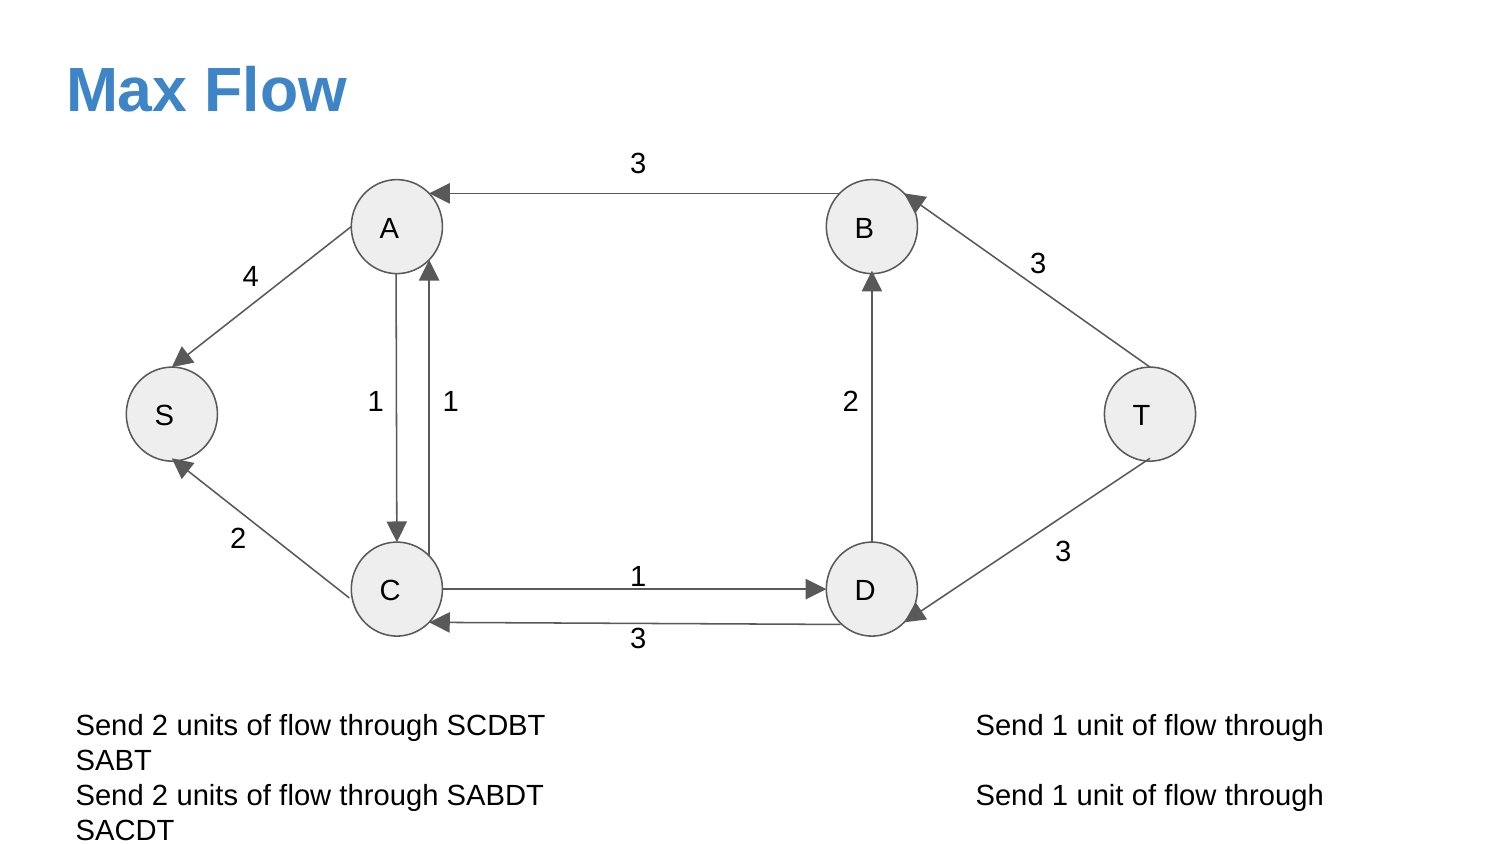

# Max Flow
3
A
B
3
4
S
T
1
1
2
2
3
C
D
1
3
Send 2 units of flow through SCDBT			Send 1 unit of flow through SABT
Send 2 units of flow through SABDT			Send 1 unit of flow through SACDT